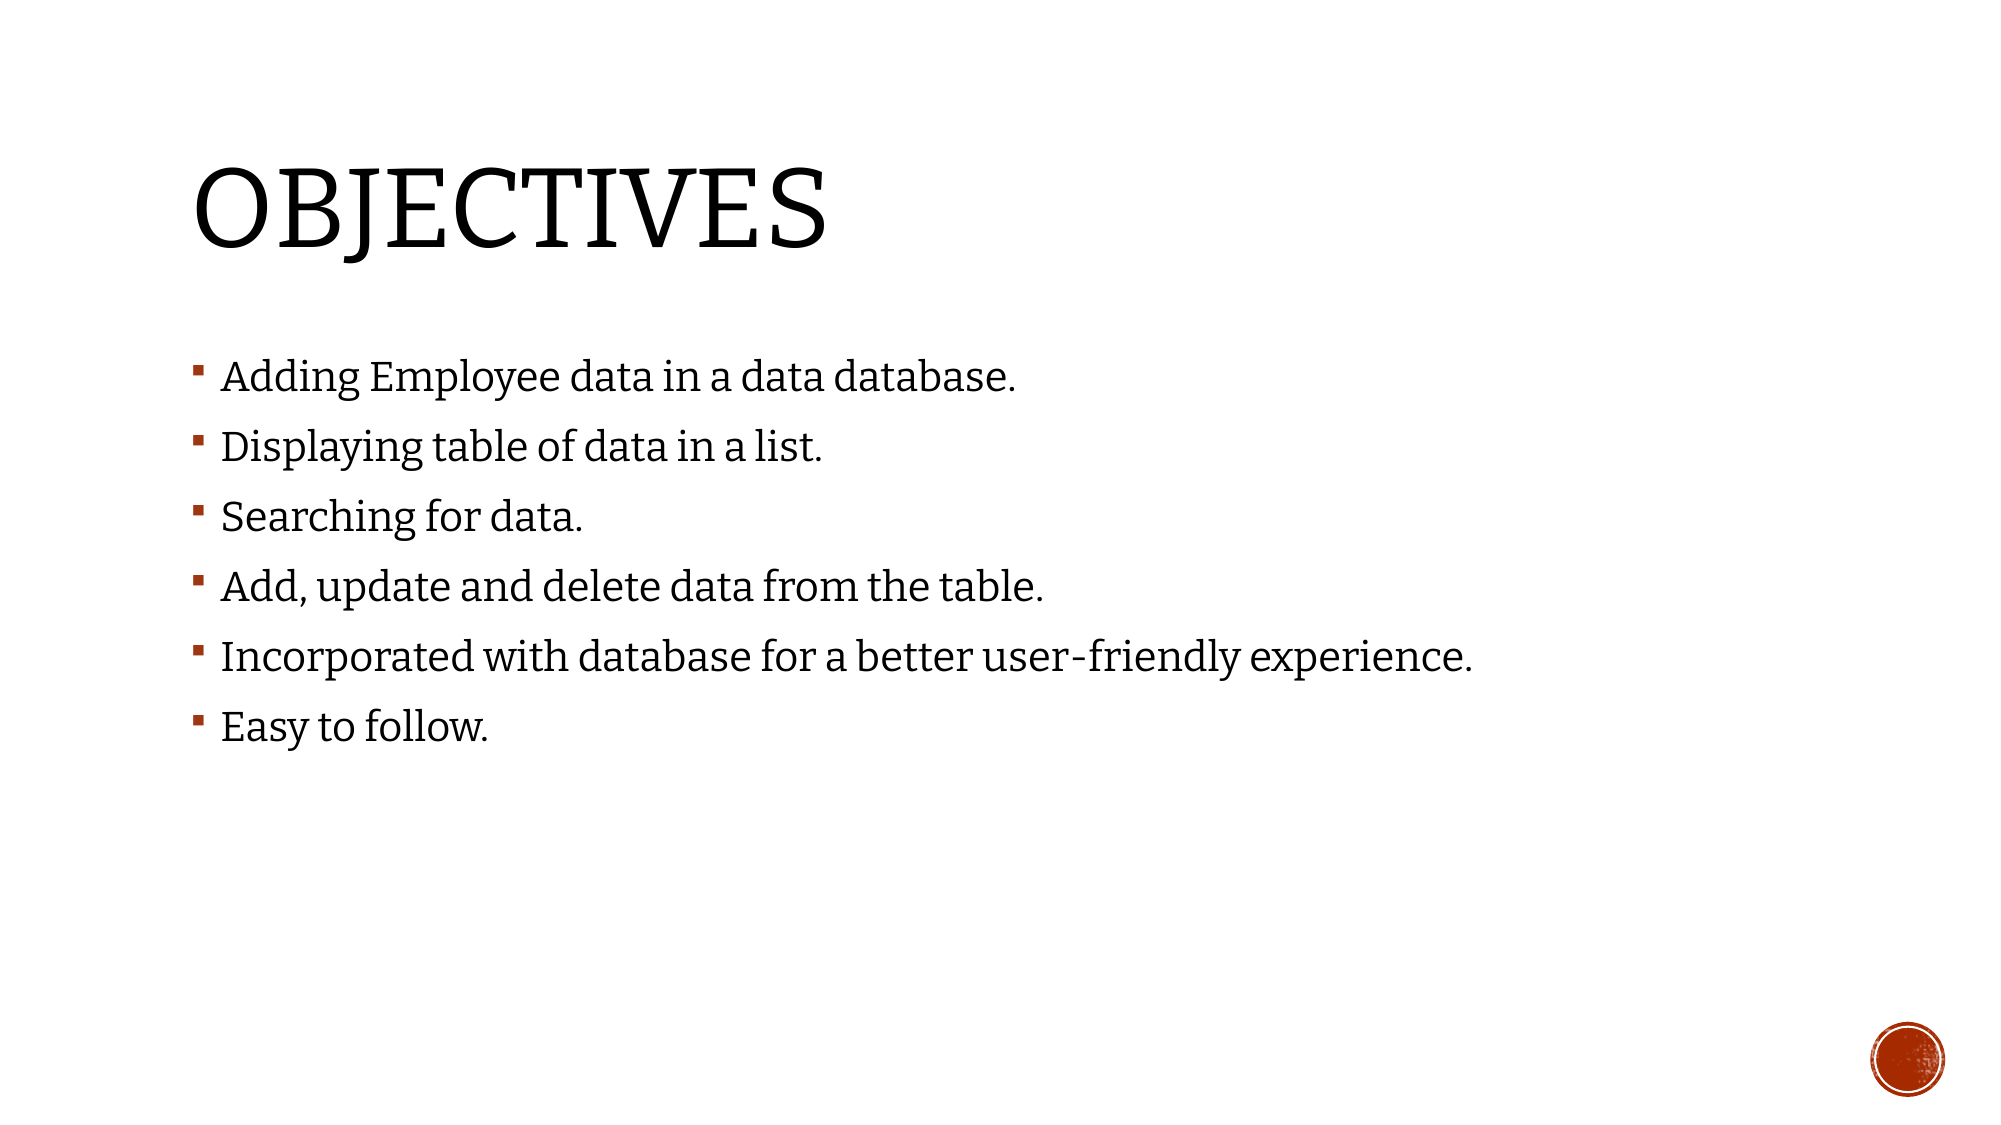

# Objectives
Adding Employee data in a data database.
Displaying table of data in a list.
Searching for data.
Add, update and delete data from the table.
Incorporated with database for a better user-friendly experience.
Easy to follow.